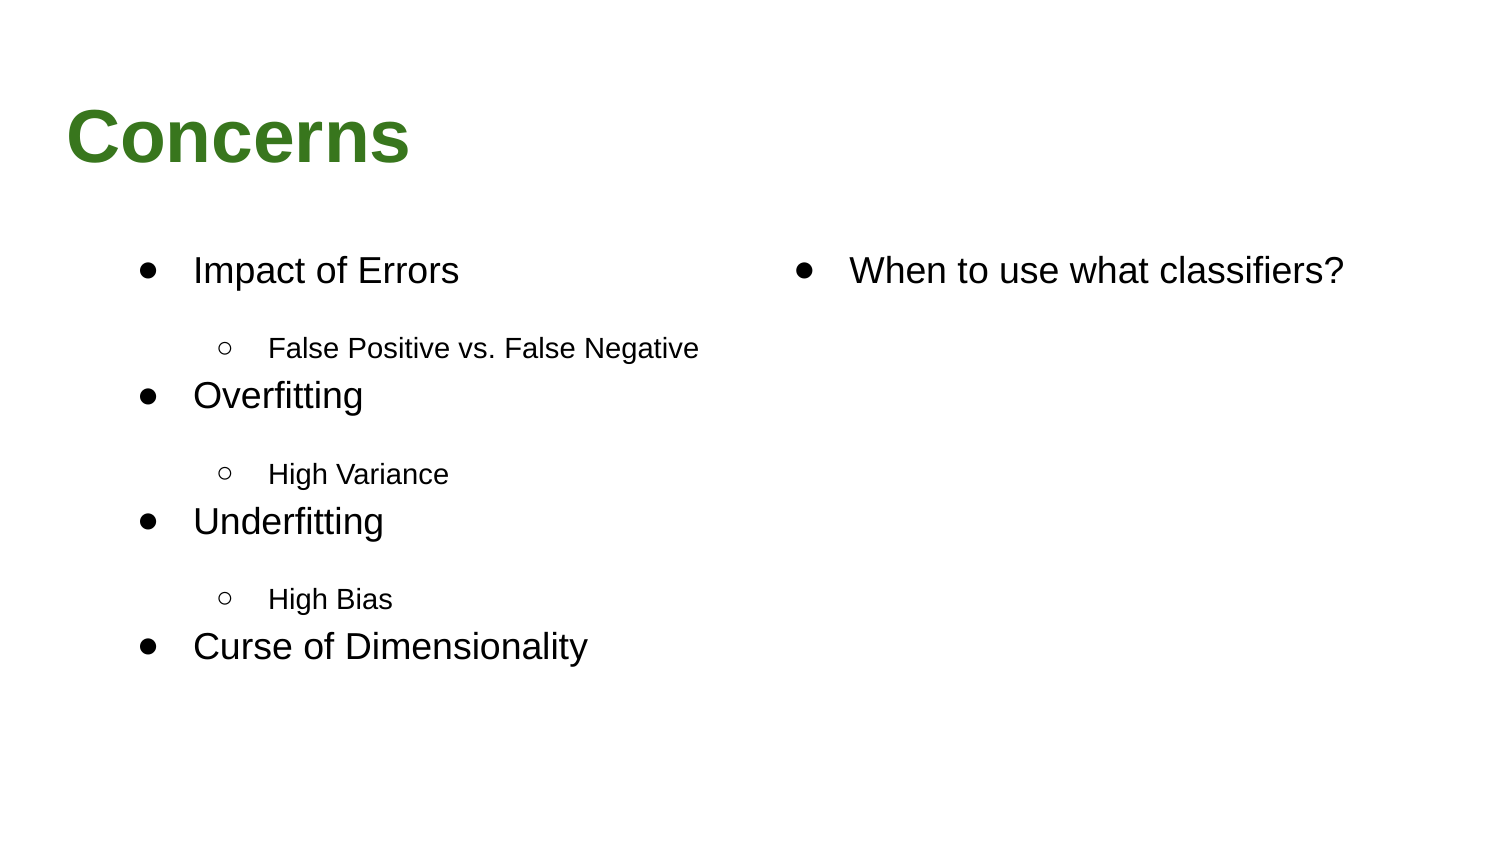

# Concerns
Impact of Errors
False Positive vs. False Negative
Overfitting
High Variance
Underfitting
High Bias
Curse of Dimensionality

When to use what classifiers?